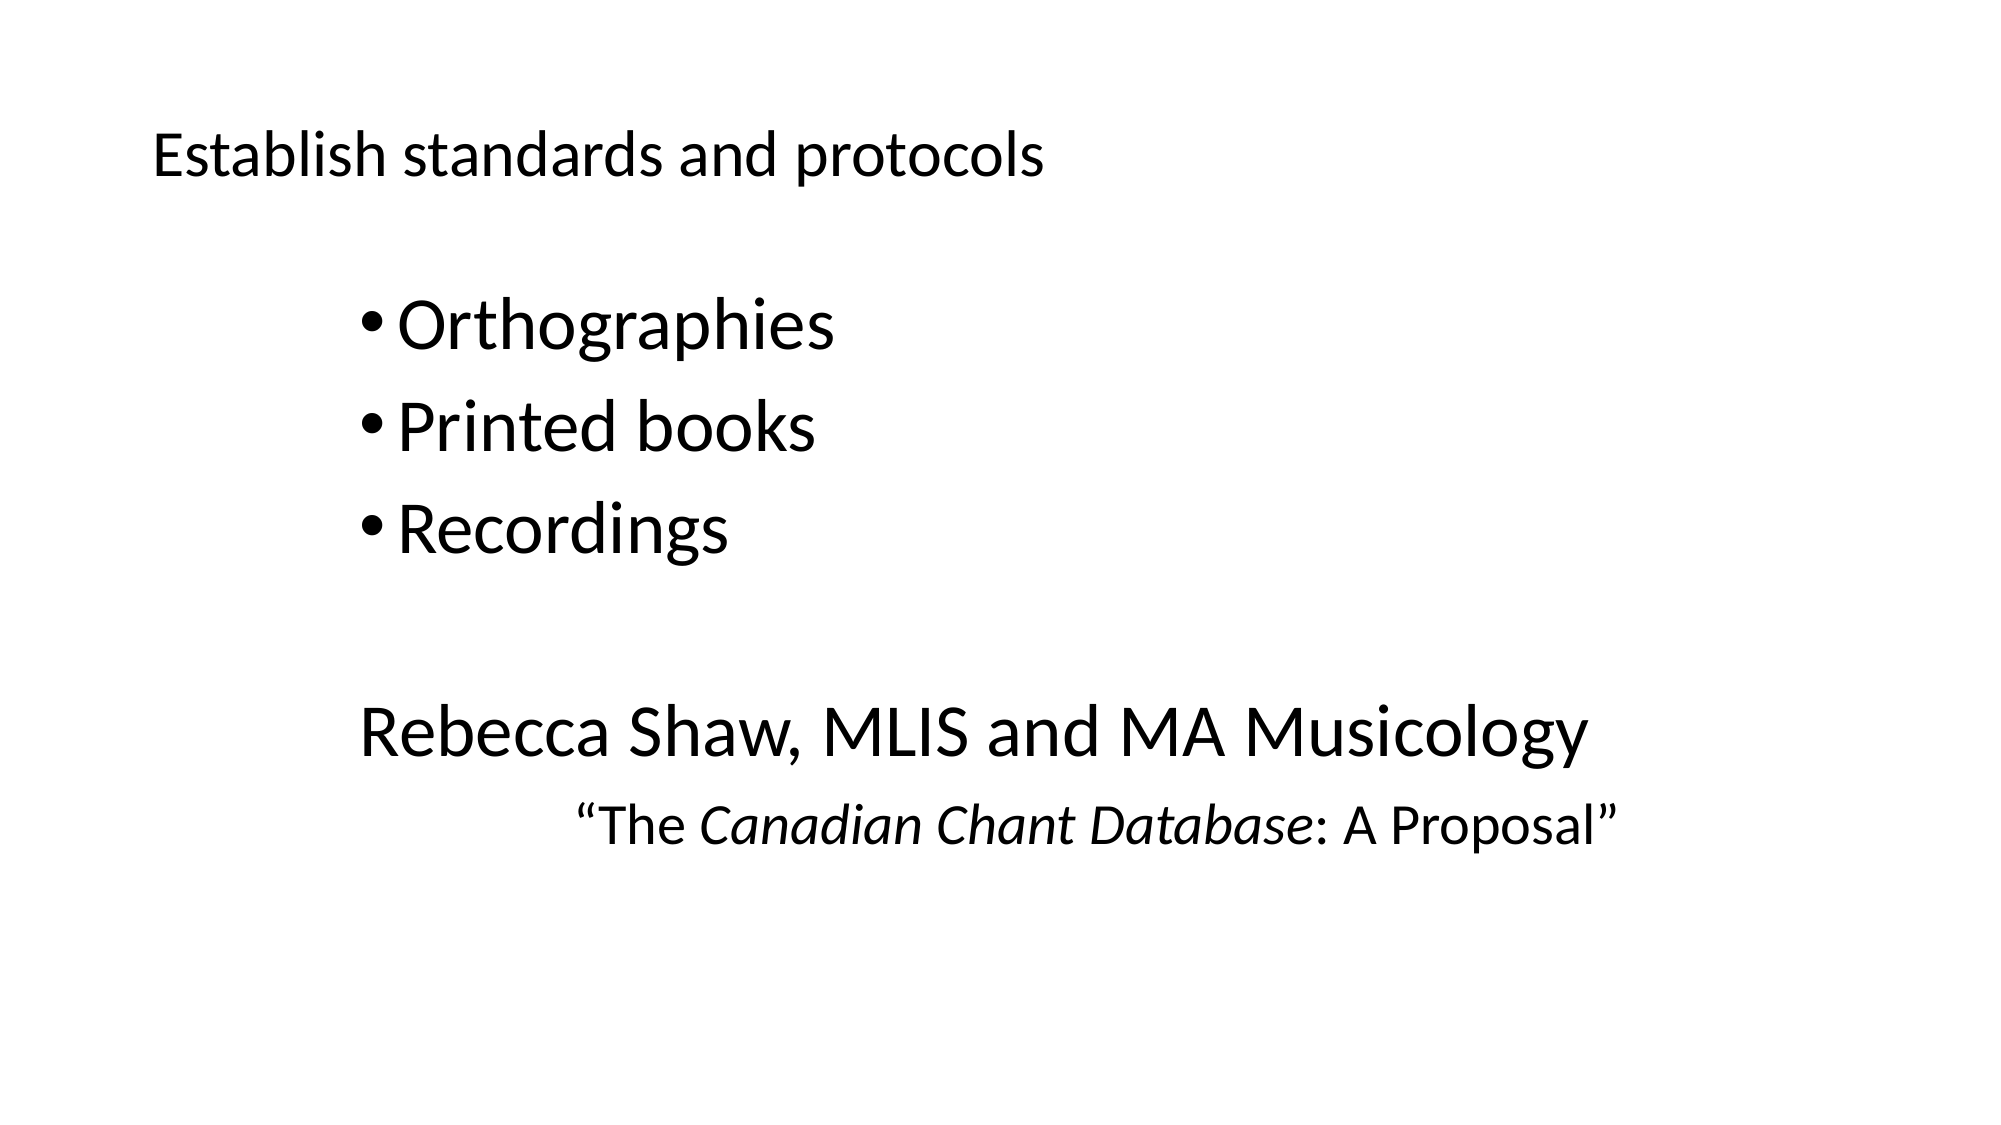

# Establish standards and protocols
Orthographies
Printed books
Recordings

Rebecca Shaw, MLIS and MA Musicology
“The Canadian Chant Database: A Proposal”